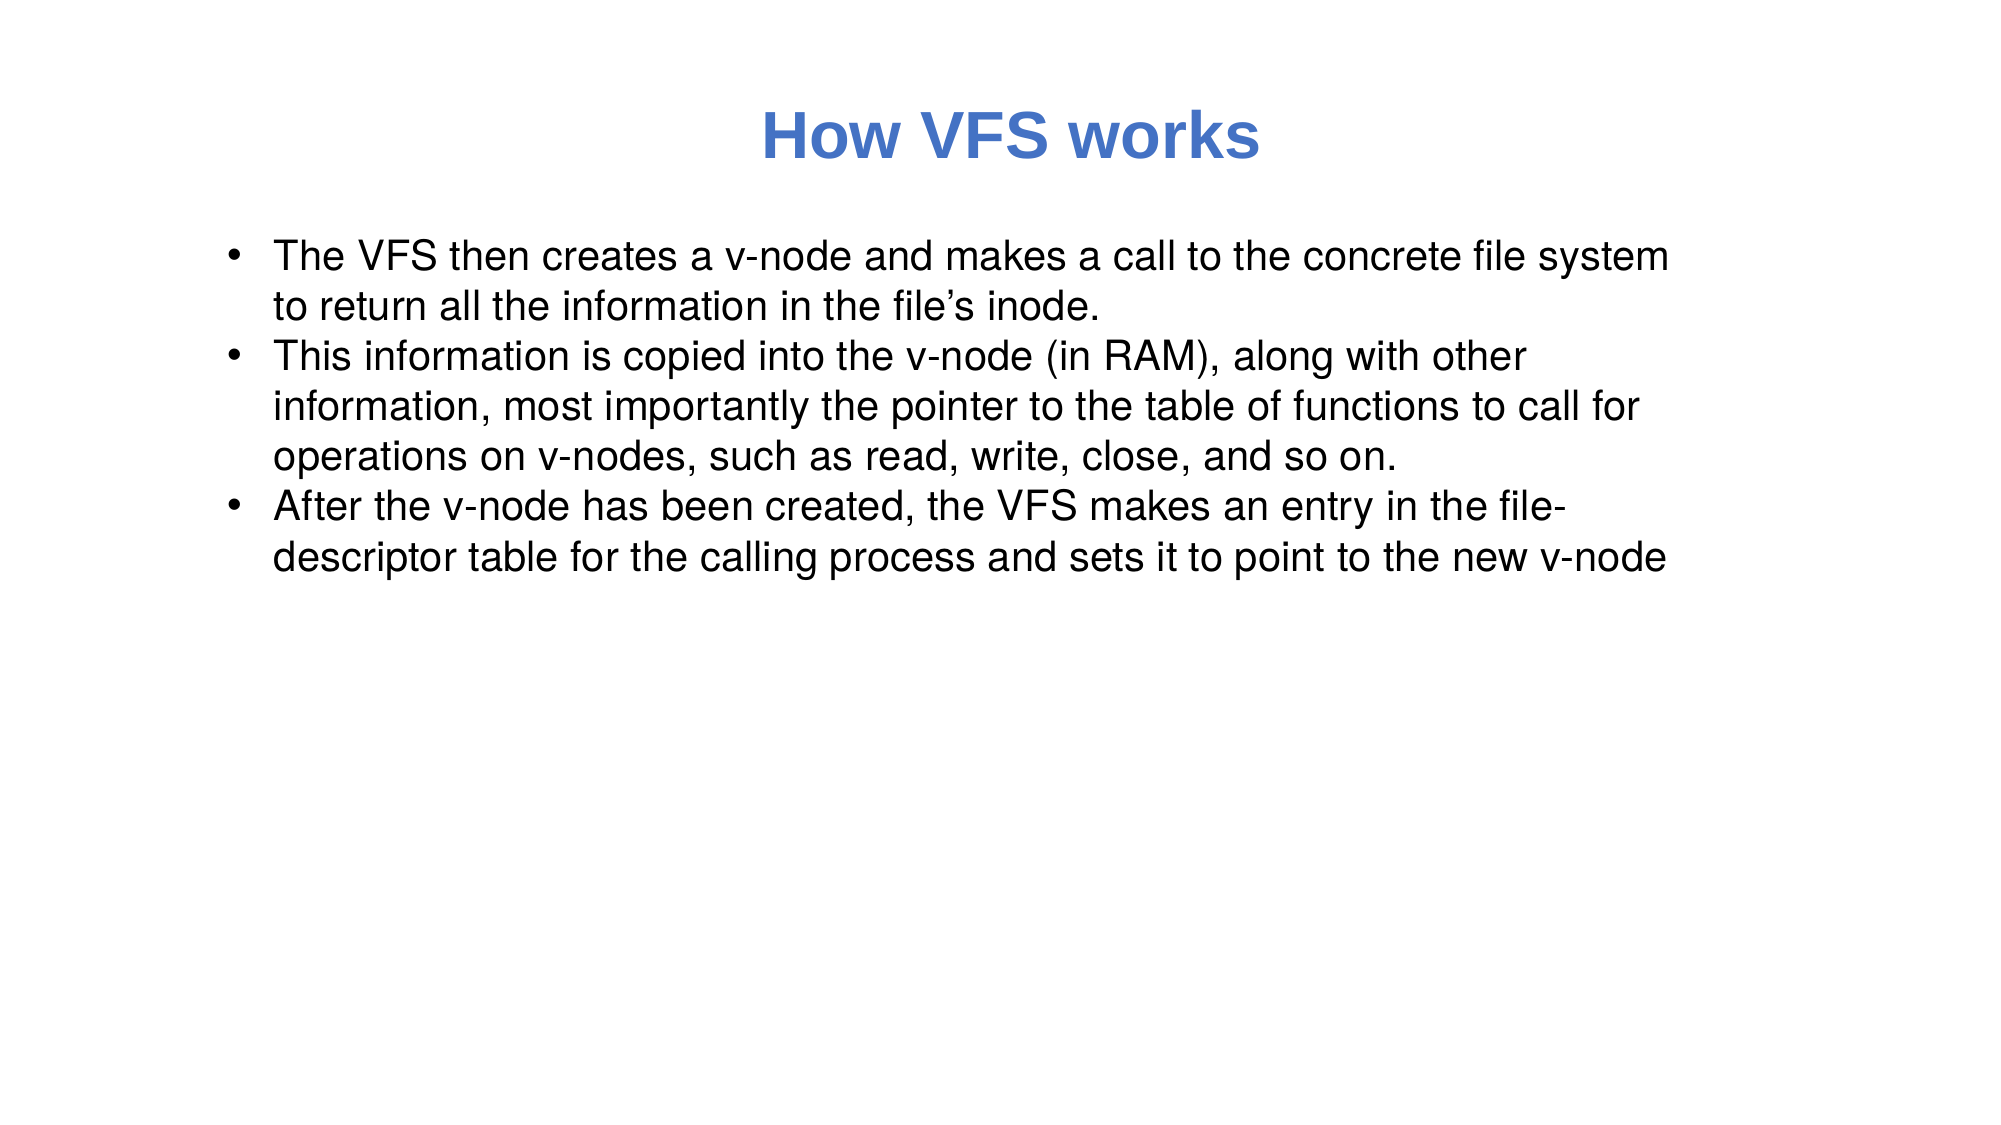

# How VFS works

The VFS then creates a v-node and makes a call to the concrete file system to return all the information in the file’s inode.
This information is copied into the v-node (in RAM), along with other information, most importantly the pointer to the table of functions to call for operations on v-nodes, such as read, write, close, and so on.
After the v-node has been created, the VFS makes an entry in the file-descriptor table for the calling process and sets it to point to the new v-node